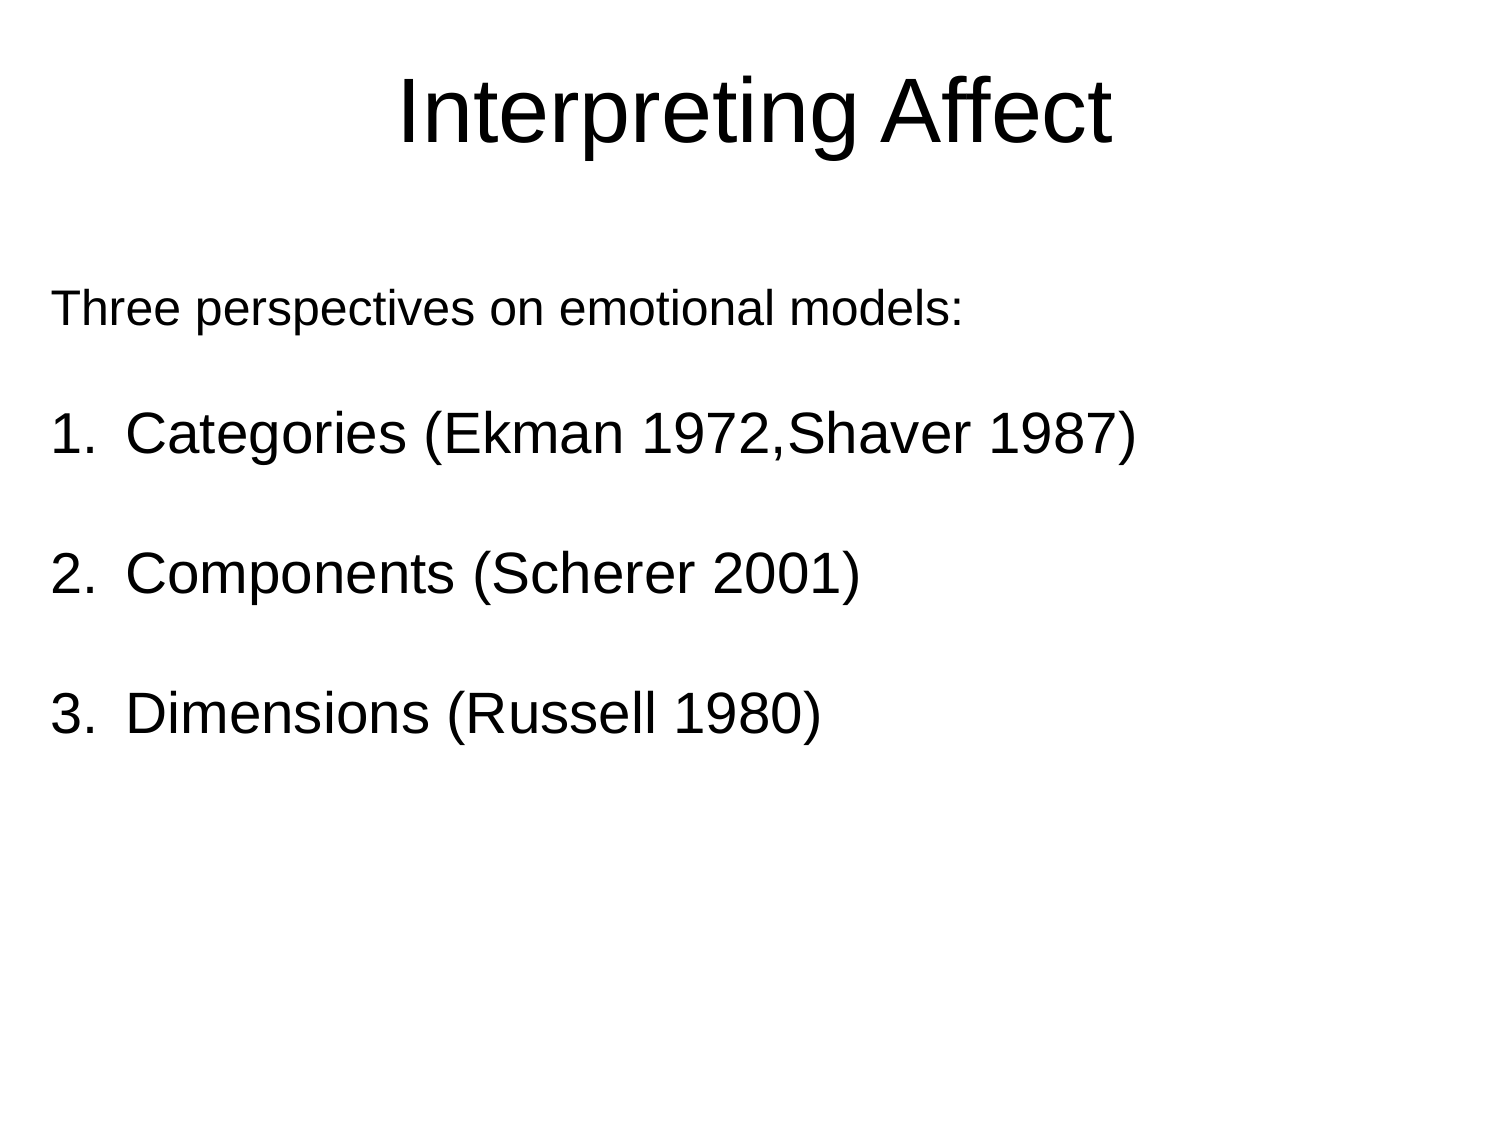

# Interpreting Affect
Three perspectives on emotional models:

Categories (Ekman 1972,Shaver 1987)

Components (Scherer 2001)

Dimensions (Russell 1980)